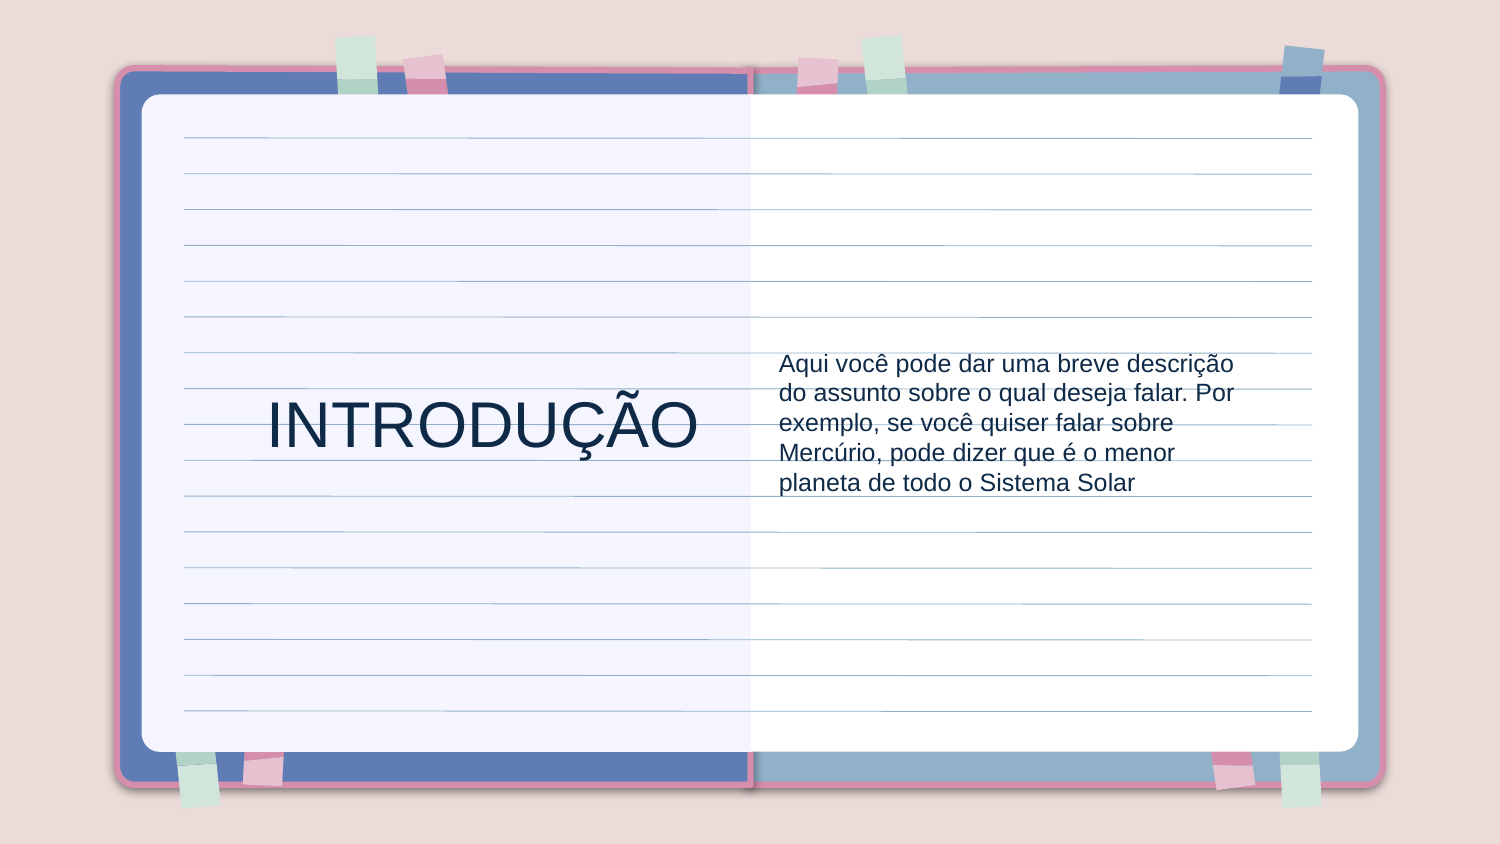

Aqui você pode dar uma breve descrição do assunto sobre o qual deseja falar. Por exemplo, se você quiser falar sobre Mercúrio, pode dizer que é o menor planeta de todo o Sistema Solar
# INTRODUÇÃO